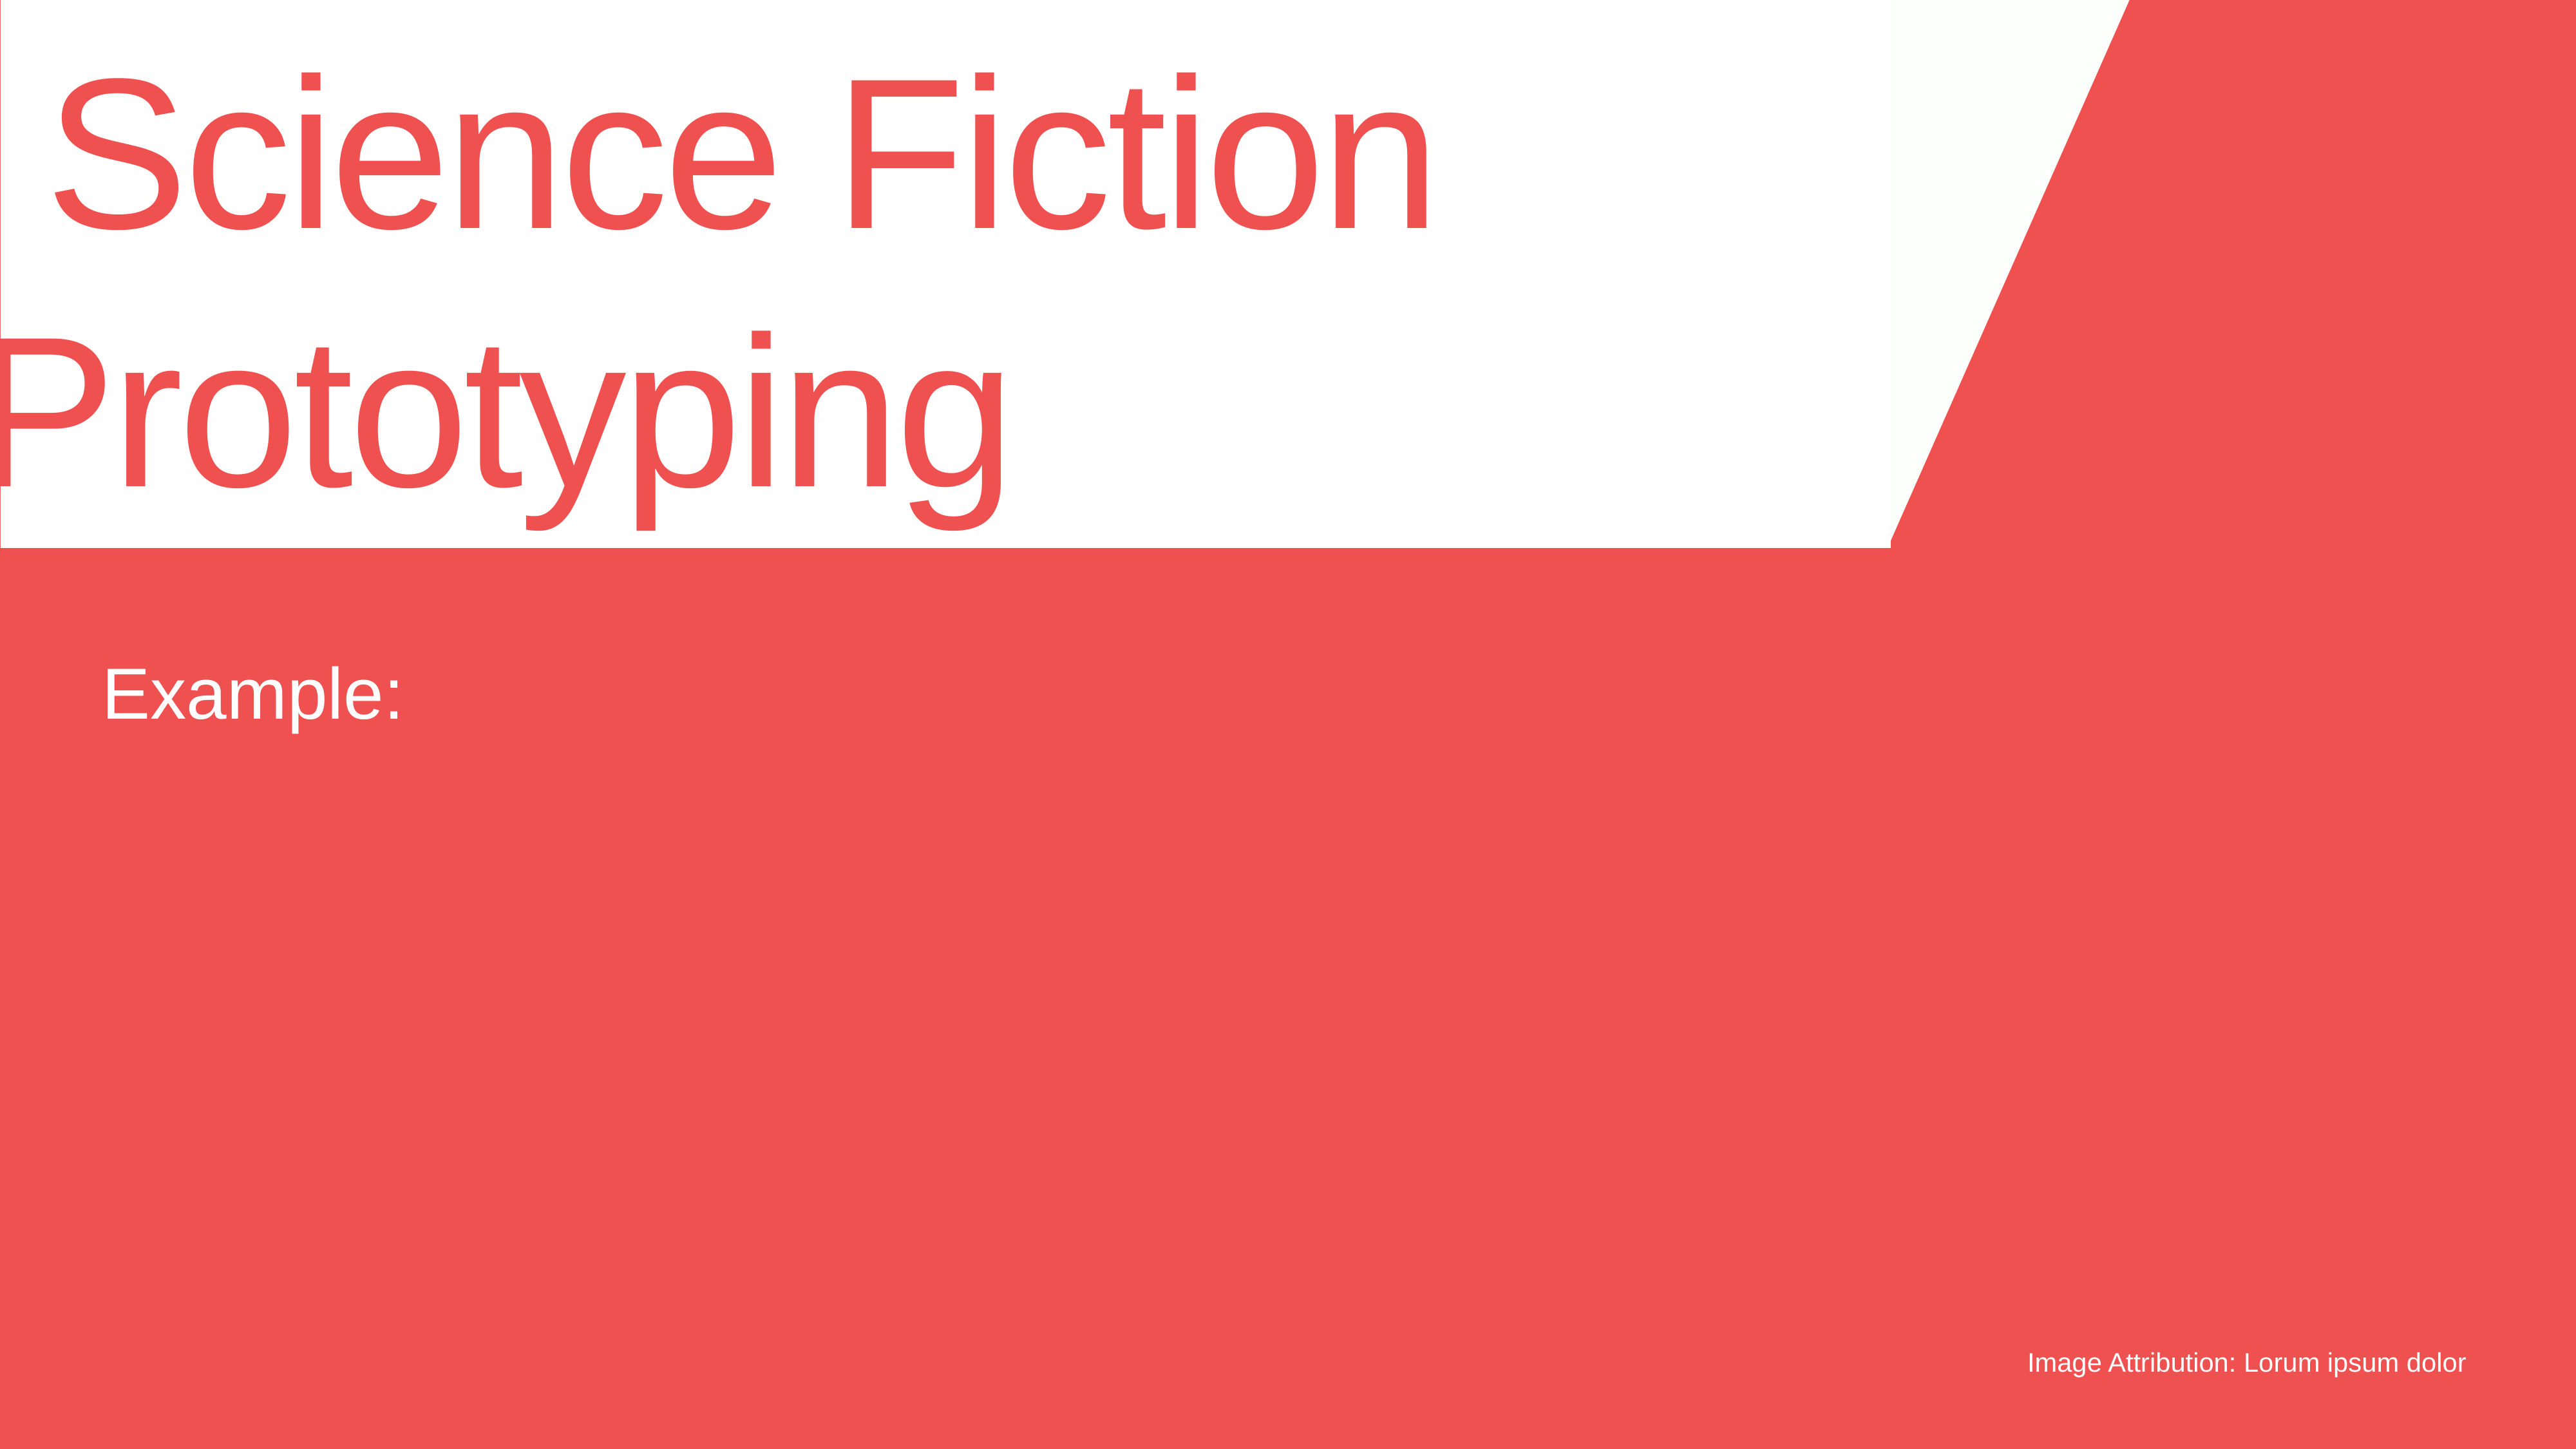

Science Fiction 	Prototyping

Image Attribution: Lorum ipsum dolor
Example: